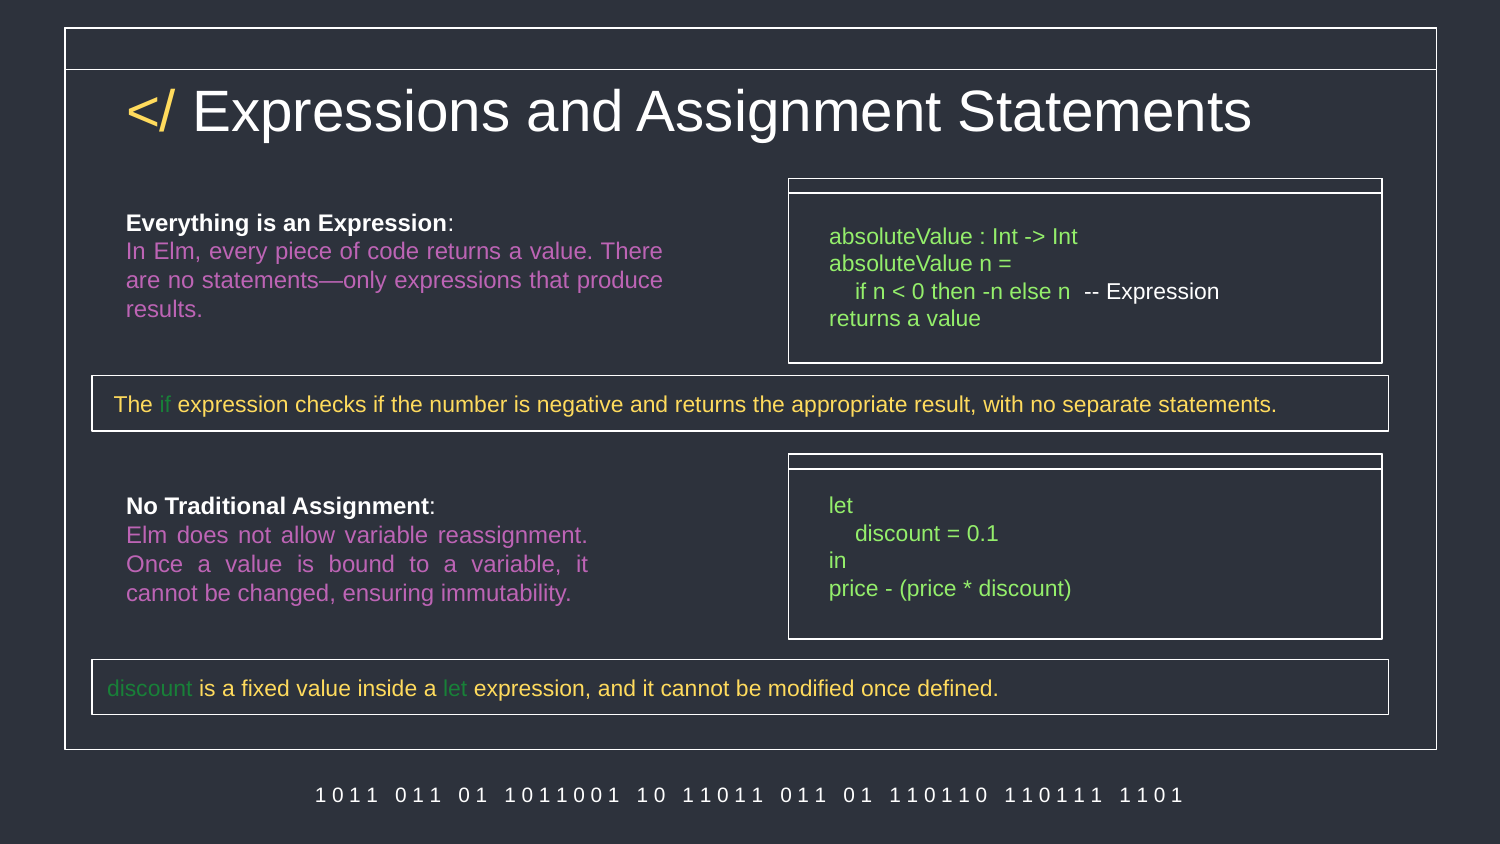

# </ Expressions and Assignment Statements

Everything is an Expression:
In Elm, every piece of code returns a value. There are no statements—only expressions that produce results.
absoluteValue : Int -> Int
absoluteValue n =
    if n < 0 then -n else n  -- Expression returns a value

 The if expression checks if the number is negative and returns the appropriate result, with no separate statements.

No Traditional Assignment:
Elm does not allow variable reassignment. Once a value is bound to a variable, it cannot be changed, ensuring immutability.
let
    discount = 0.1
in
price - (price * discount)

discount is a fixed value inside a let expression, and it cannot be modified once defined.